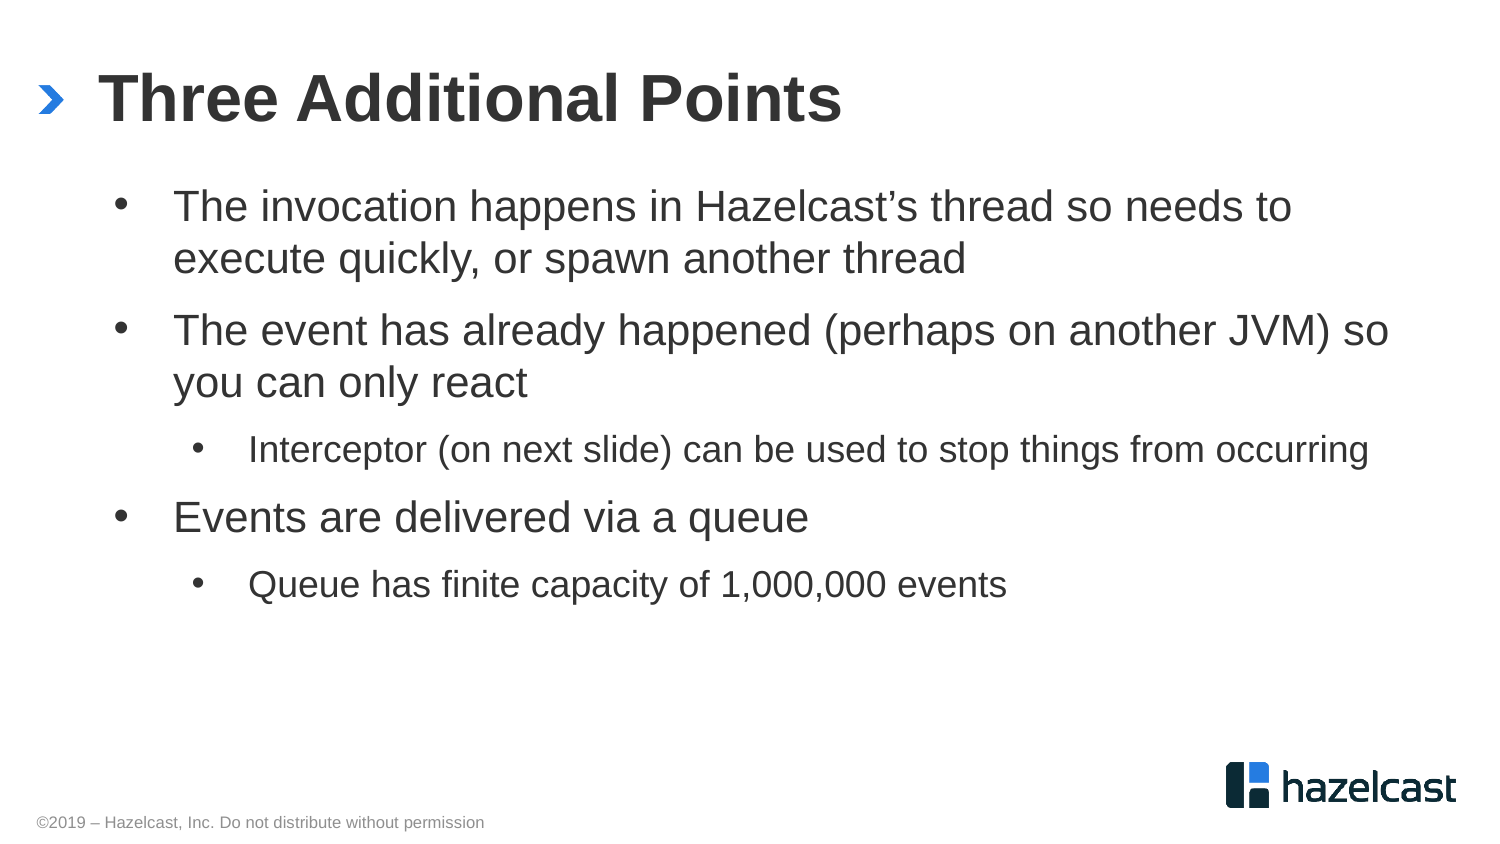

# Three Additional Points
The invocation happens in Hazelcast’s thread so needs to execute quickly, or spawn another thread
The event has already happened (perhaps on another JVM) so you can only react
Interceptor (on next slide) can be used to stop things from occurring
Events are delivered via a queue
Queue has finite capacity of 1,000,000 events
©2019 – Hazelcast, Inc. Do not distribute without permission